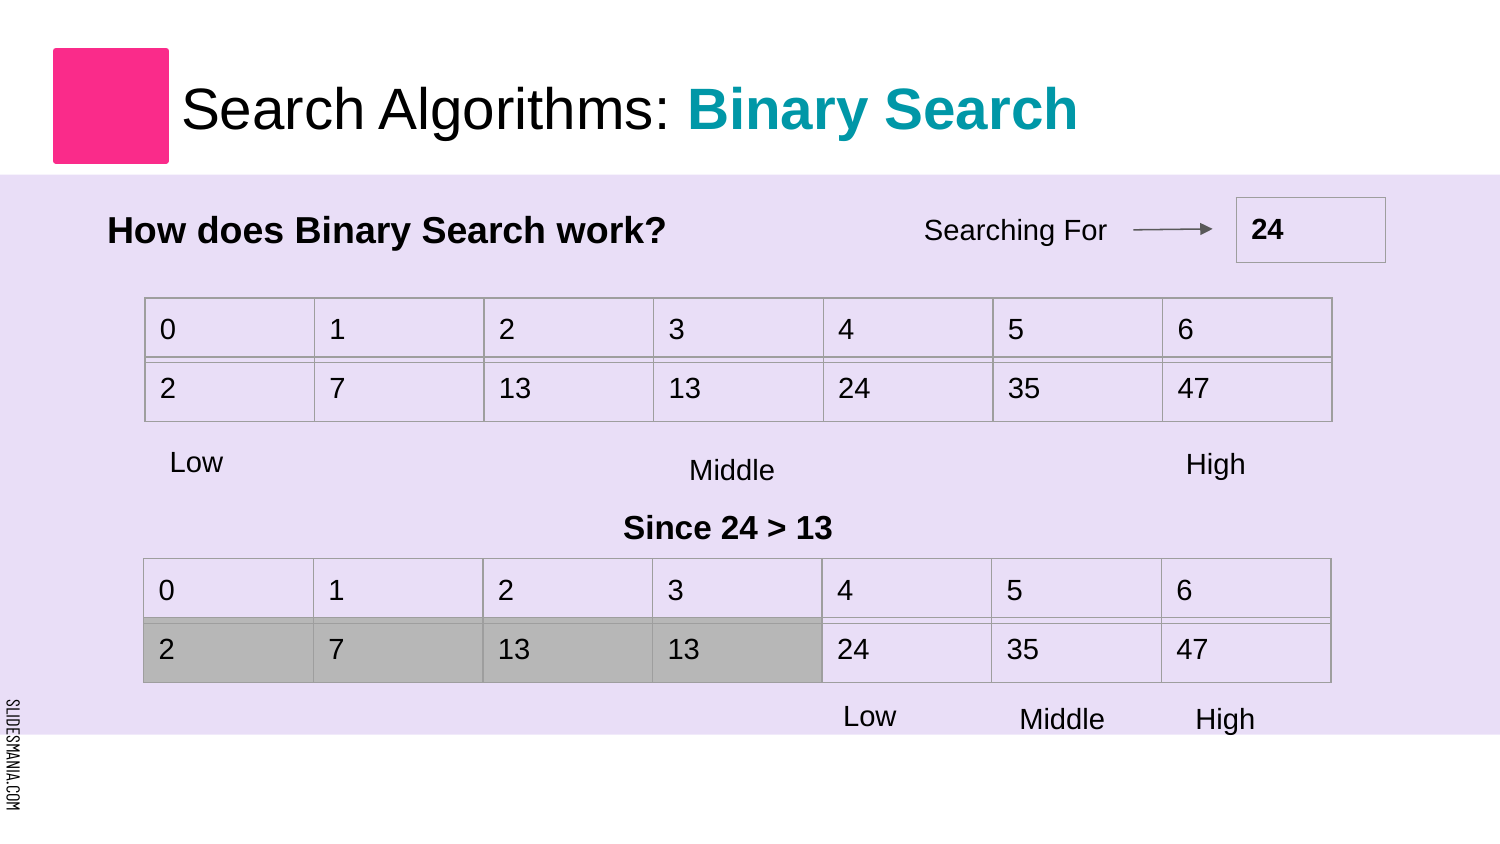

# Search Algorithms: Binary Search
How does Binary Search work?
Searching For
| 24 |
| --- |
| 0 | 1 | 2 | 3 | 4 | 5 | 6 |
| --- | --- | --- | --- | --- | --- | --- |
| 2 | 7 | 13 | 13 | 24 | 35 | 47 |
| --- | --- | --- | --- | --- | --- | --- |
Low
High
Middle
Since 24 > 13
| 0 | 1 | 2 | 3 | 4 | 5 | 6 |
| --- | --- | --- | --- | --- | --- | --- |
| 2 | 7 | 13 | 13 | 24 | 35 | 47 |
| --- | --- | --- | --- | --- | --- | --- |
Low
Middle
High